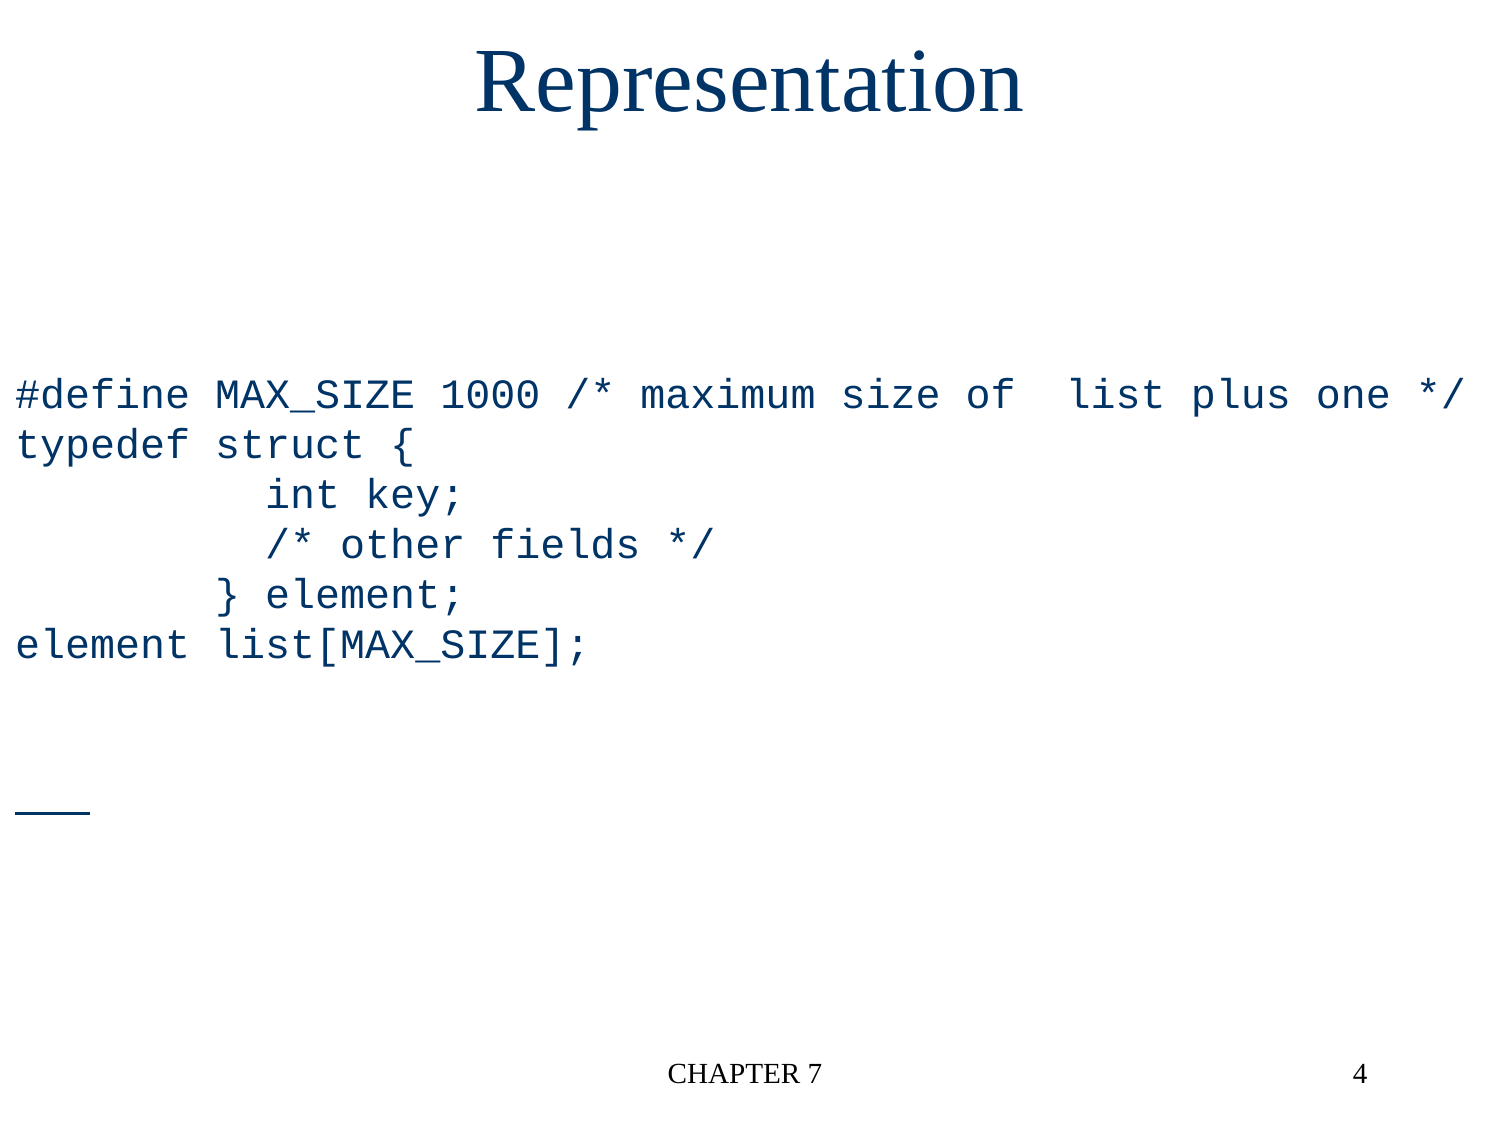

Representation
# #define MAX_SIZE 1000 /* maximum size of  list plus one */ typedef struct { int key; /* other fields */ } element; element list[MAX_SIZE];
CHAPTER 7
4